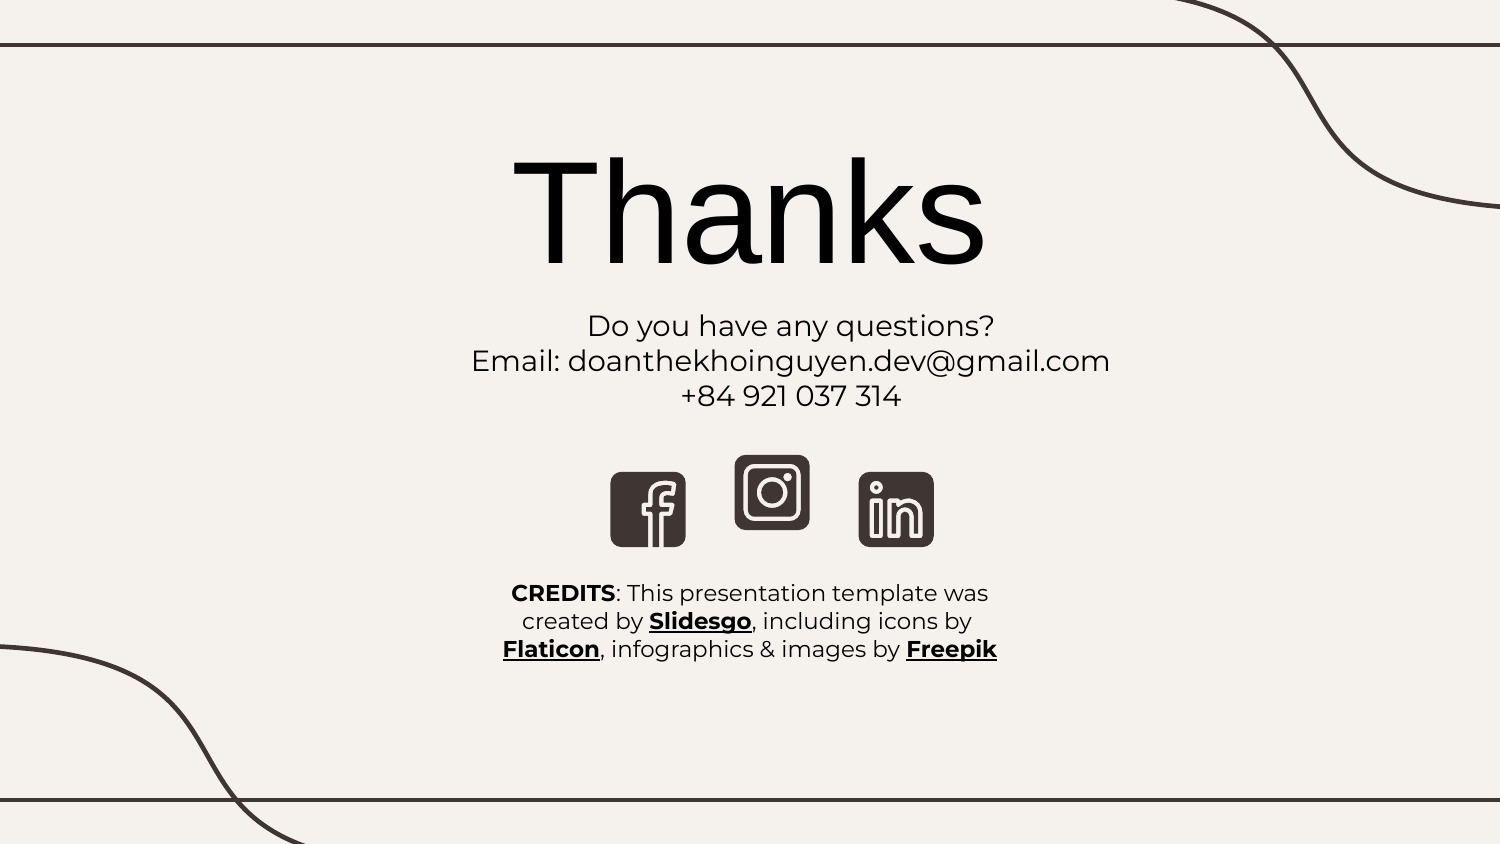

# Thanks
Do you have any questions?
Email: doanthekhoinguyen.dev@gmail.com
+84 921 037 314